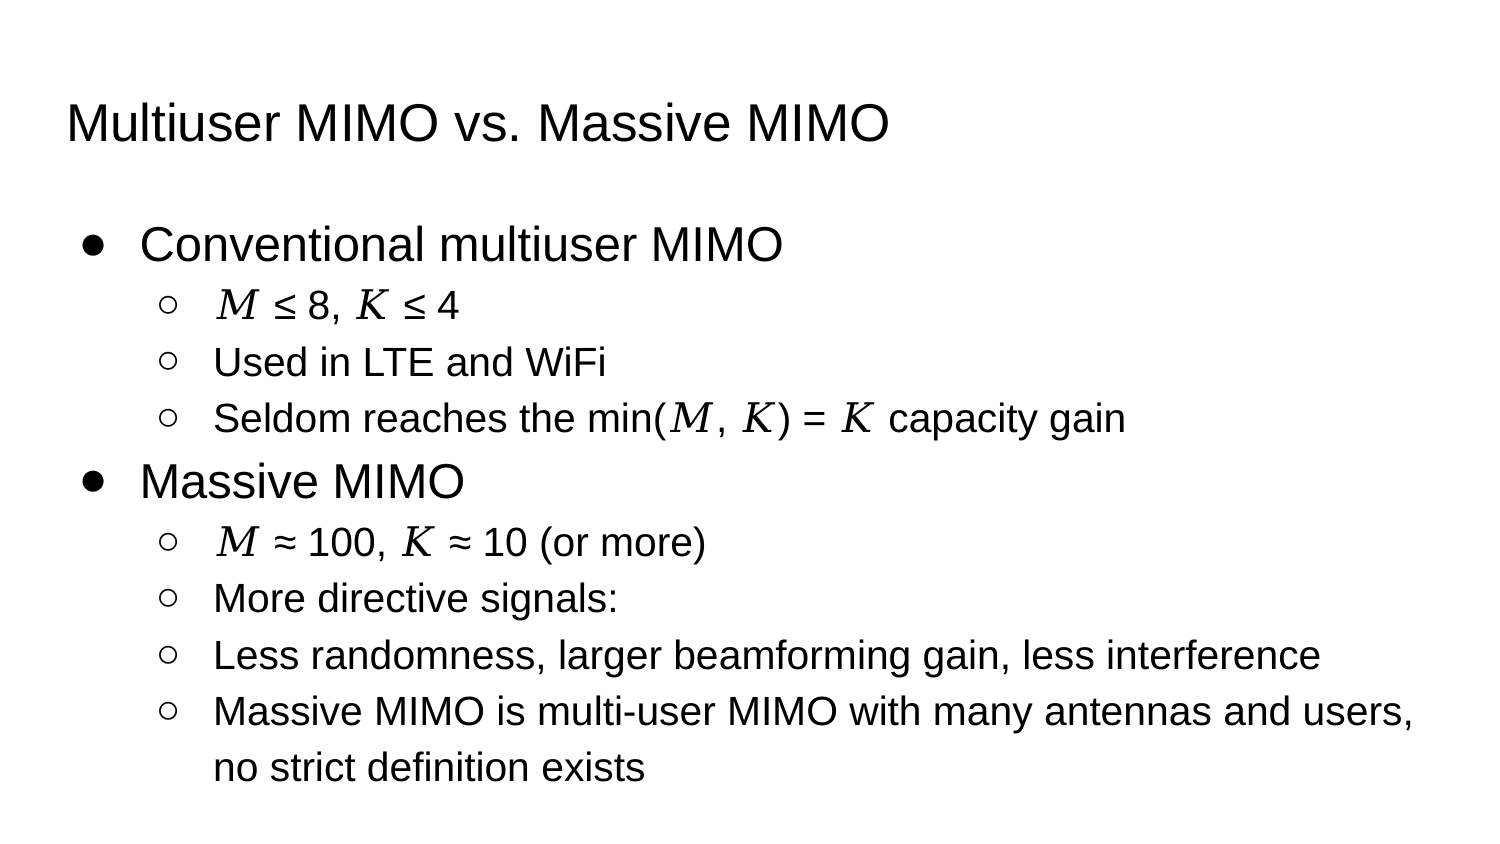

# Multiuser MIMO vs. Massive MIMO
Conventional multiuser MIMO
𝑀 ≤ 8, 𝐾 ≤ 4
Used in LTE and WiFi
Seldom reaches the min(𝑀, 𝐾) = 𝐾 capacity gain
Massive MIMO
𝑀 ≈ 100, 𝐾 ≈ 10 (or more)
More directive signals:
Less randomness, larger beamforming gain, less interference
Massive MIMO is multi-user MIMO with many antennas and users, no strict definition exists